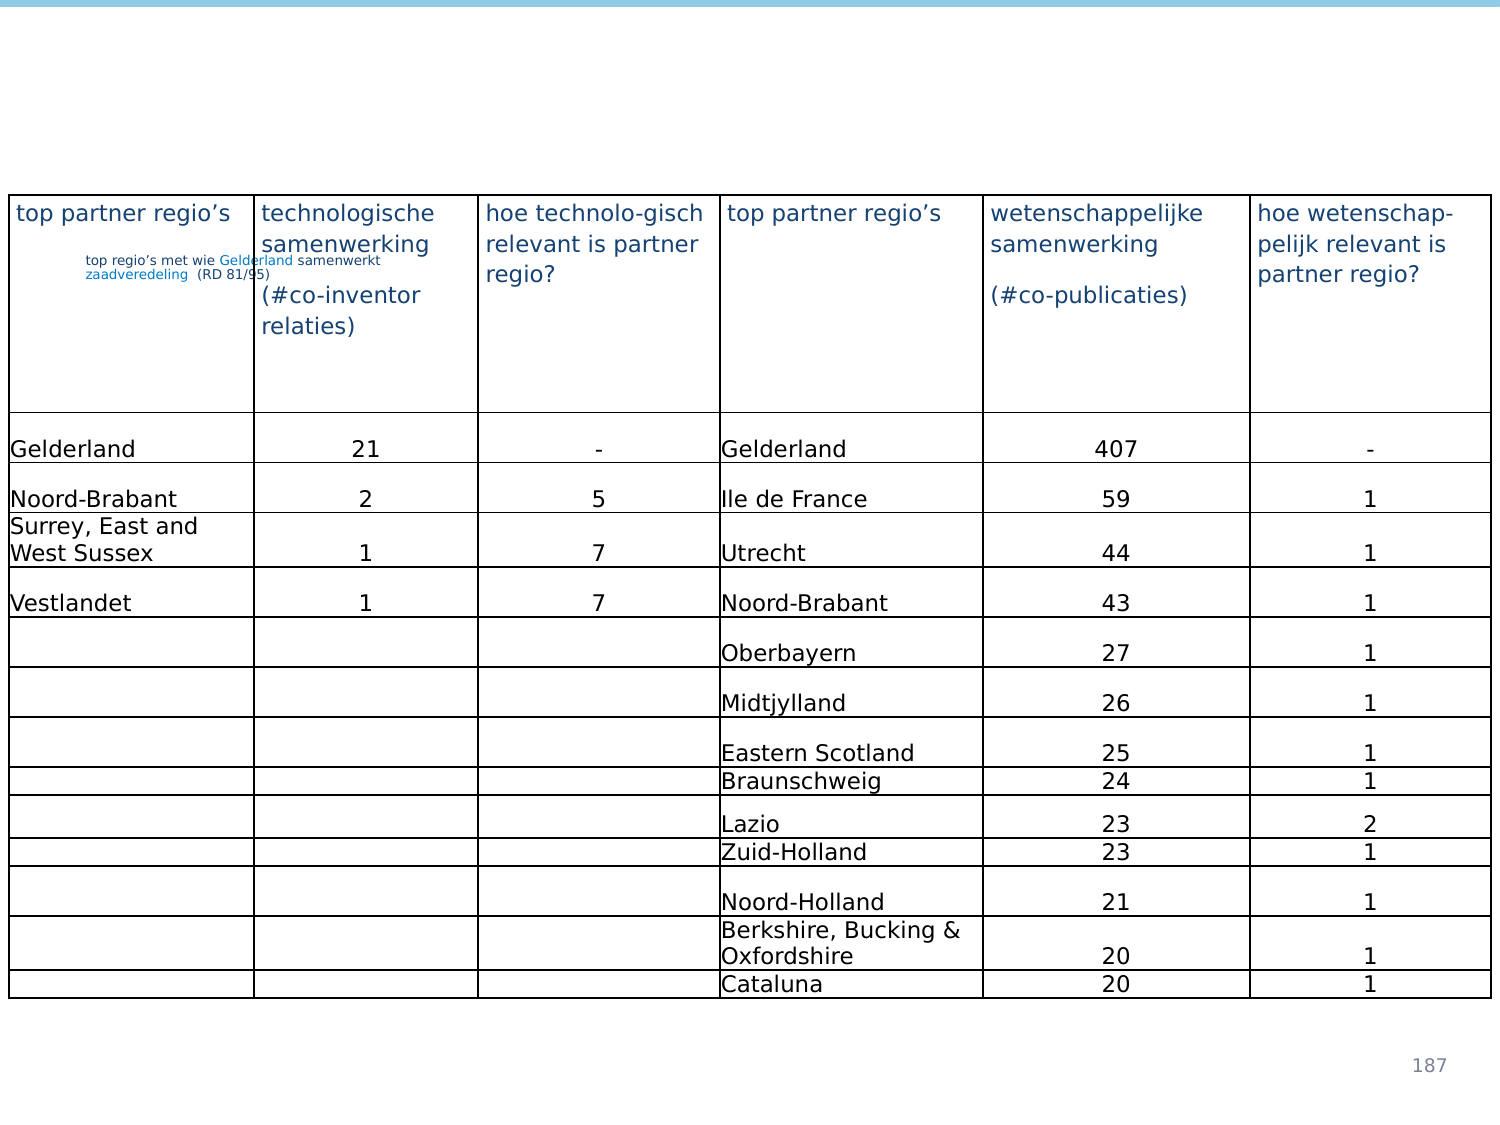

| top partner regio’s | technologische samenwerking (#co-inventor relaties) | hoe technolo-gisch relevant is partner regio? | top partner regio’s | wetenschappelijke samenwerking (#co-publicaties) | hoe wetenschap-pelijk relevant is partner regio? |
| --- | --- | --- | --- | --- | --- |
| Gelderland | 21 | - | Gelderland | 407 | - |
| Noord-Brabant | 2 | 5 | Ile de France | 59 | 1 |
| Surrey, East and West Sussex | 1 | 7 | Utrecht | 44 | 1 |
| Vestlandet | 1 | 7 | Noord-Brabant | 43 | 1 |
|  |  |  | Oberbayern | 27 | 1 |
|  |  |  | Midtjylland | 26 | 1 |
|  |  |  | Eastern Scotland | 25 | 1 |
|  |  |  | Braunschweig | 24 | 1 |
|  |  |  | Lazio | 23 | 2 |
|  |  |  | Zuid-Holland | 23 | 1 |
|  |  |  | Noord-Holland | 21 | 1 |
|  |  |  | Berkshire, Bucking & Oxfordshire | 20 | 1 |
|  |  |  | Cataluna | 20 | 1 |
# top regio’s met wie Gelderland samenwerkt zaadveredeling  (RD 81/95)

187